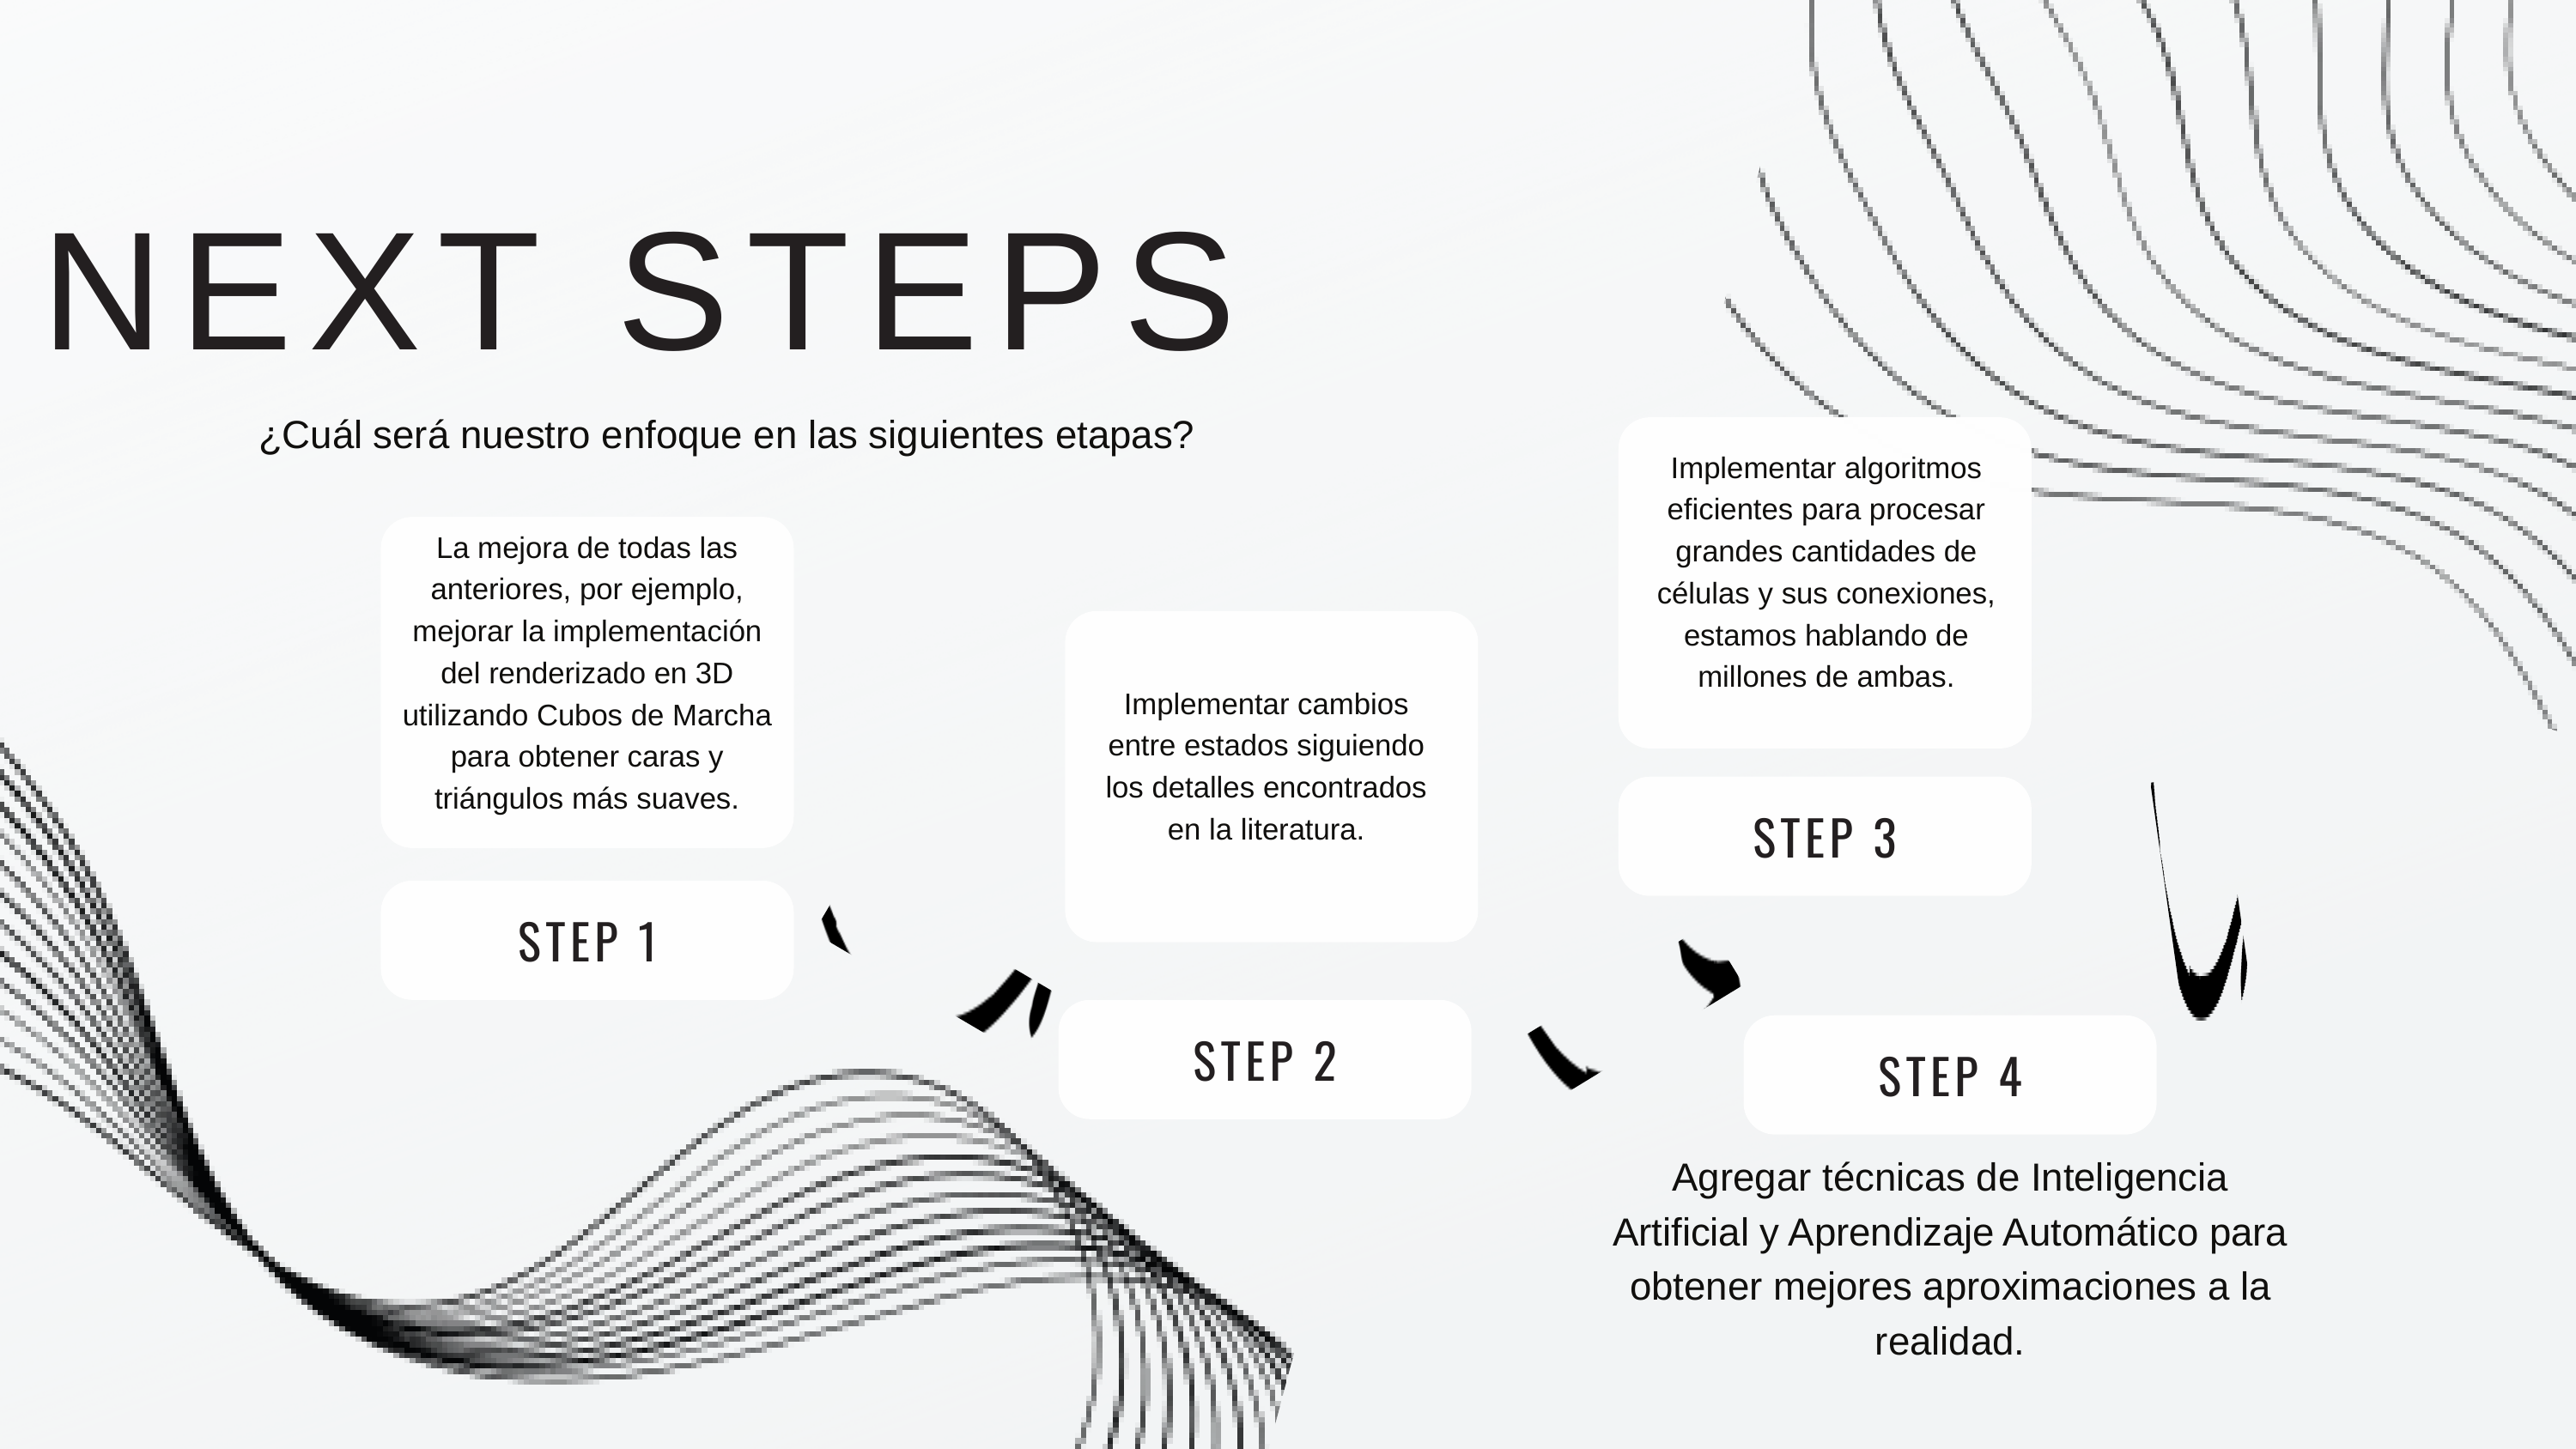

NEXT STEPS
¿Cuál será nuestro enfoque en las siguientes etapas?

Implementar algoritmos eficientes para procesar grandes cantidades de células y sus conexiones, estamos hablando de millones de ambas.

La mejora de todas las anteriores, por ejemplo, mejorar la implementación del renderizado en 3D utilizando Cubos de Marcha para obtener caras y triángulos más suaves.

Implementar cambios entre estados siguiendo los detalles encontrados en la literatura.

STEP 3

STEP 1

STEP 2
STEP 4
Agregar técnicas de Inteligencia Artificial y Aprendizaje Automático para obtener mejores aproximaciones a la realidad.